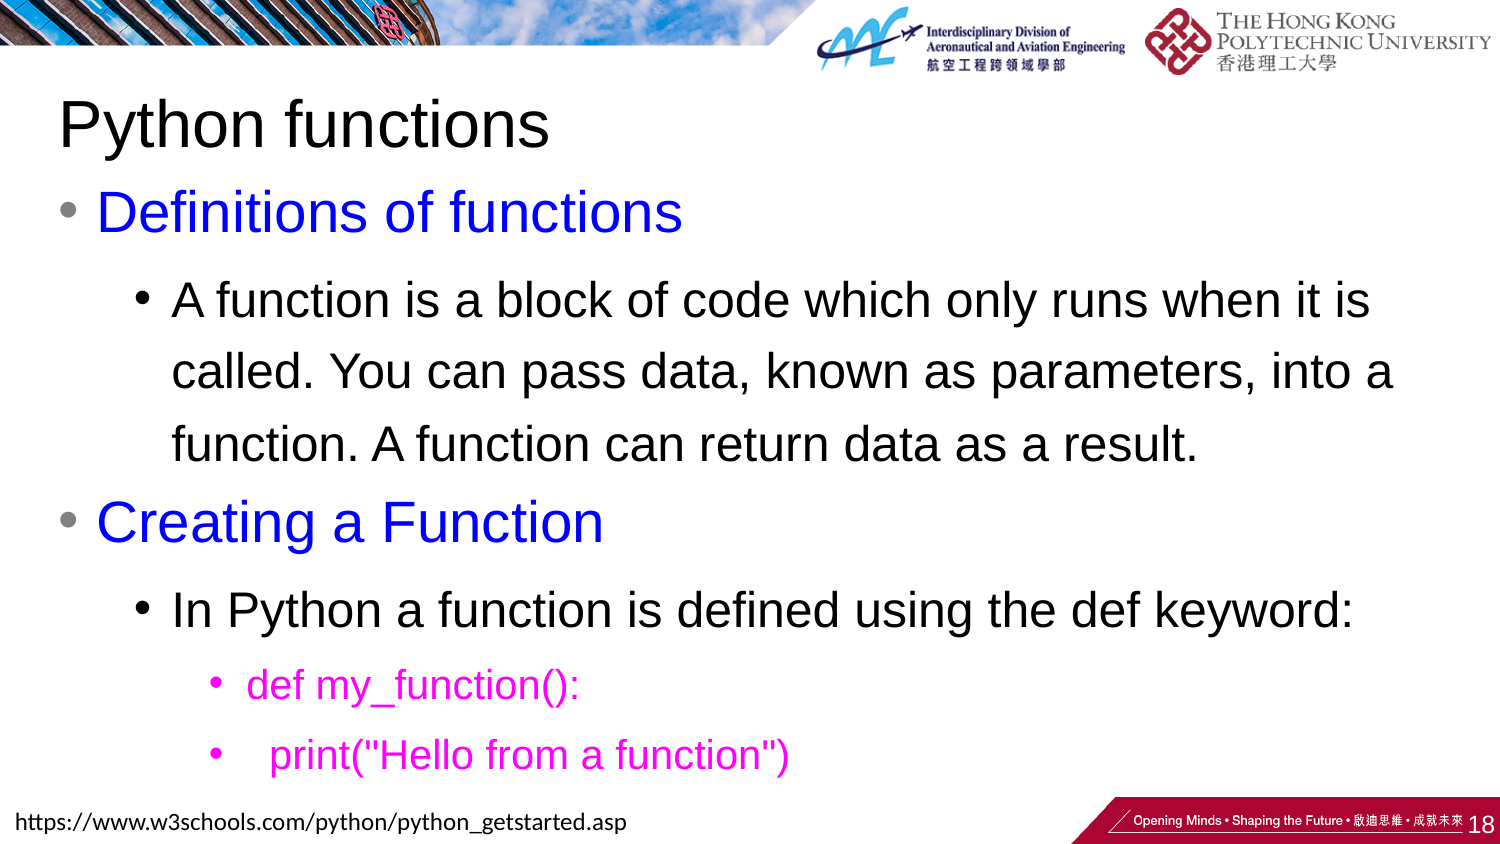

# Python functions
Definitions of functions
A function is a block of code which only runs when it is called. You can pass data, known as parameters, into a function. A function can return data as a result.
Creating a Function
In Python a function is defined using the def keyword:
def my_function():
  print("Hello from a function")
https://www.w3schools.com/python/python_getstarted.asp
18